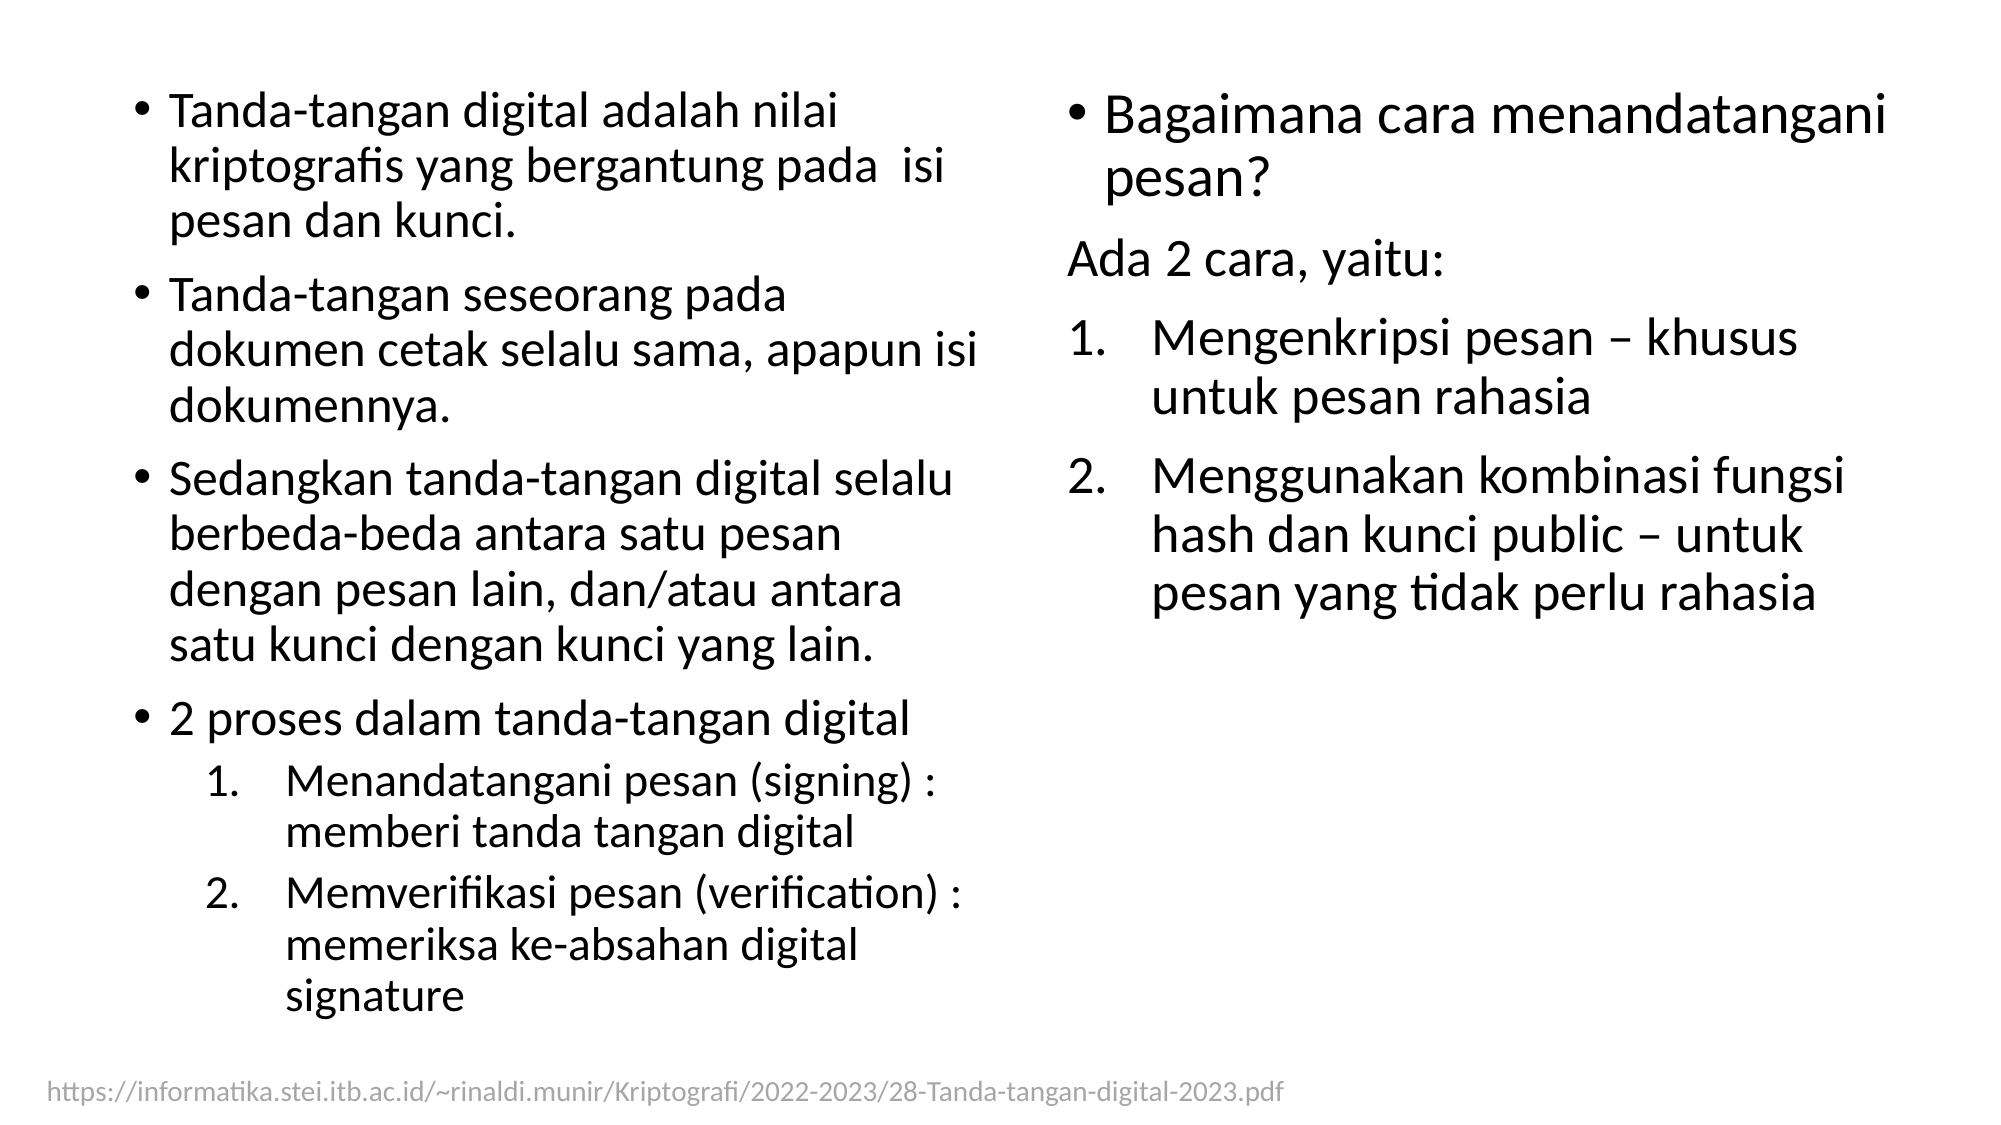

Tanda-tangan digital adalah nilai kriptografis yang bergantung pada  isi pesan dan kunci.
Tanda-tangan seseorang pada dokumen cetak selalu sama, apapun isi dokumennya.
Sedangkan tanda-tangan digital selalu berbeda-beda antara satu pesan dengan pesan lain, dan/atau antara satu kunci dengan kunci yang lain.
2 proses dalam tanda-tangan digital
Menandatangani pesan (signing) : memberi tanda tangan digital
Memverifikasi pesan (verification) : memeriksa ke-absahan digital signature
Bagaimana cara menandatangani pesan?
Ada 2 cara, yaitu:
Mengenkripsi pesan – khusus untuk pesan rahasia
Menggunakan kombinasi fungsi hash dan kunci public – untuk pesan yang tidak perlu rahasia
https://informatika.stei.itb.ac.id/~rinaldi.munir/Kriptografi/2022-2023/28-Tanda-tangan-digital-2023.pdf